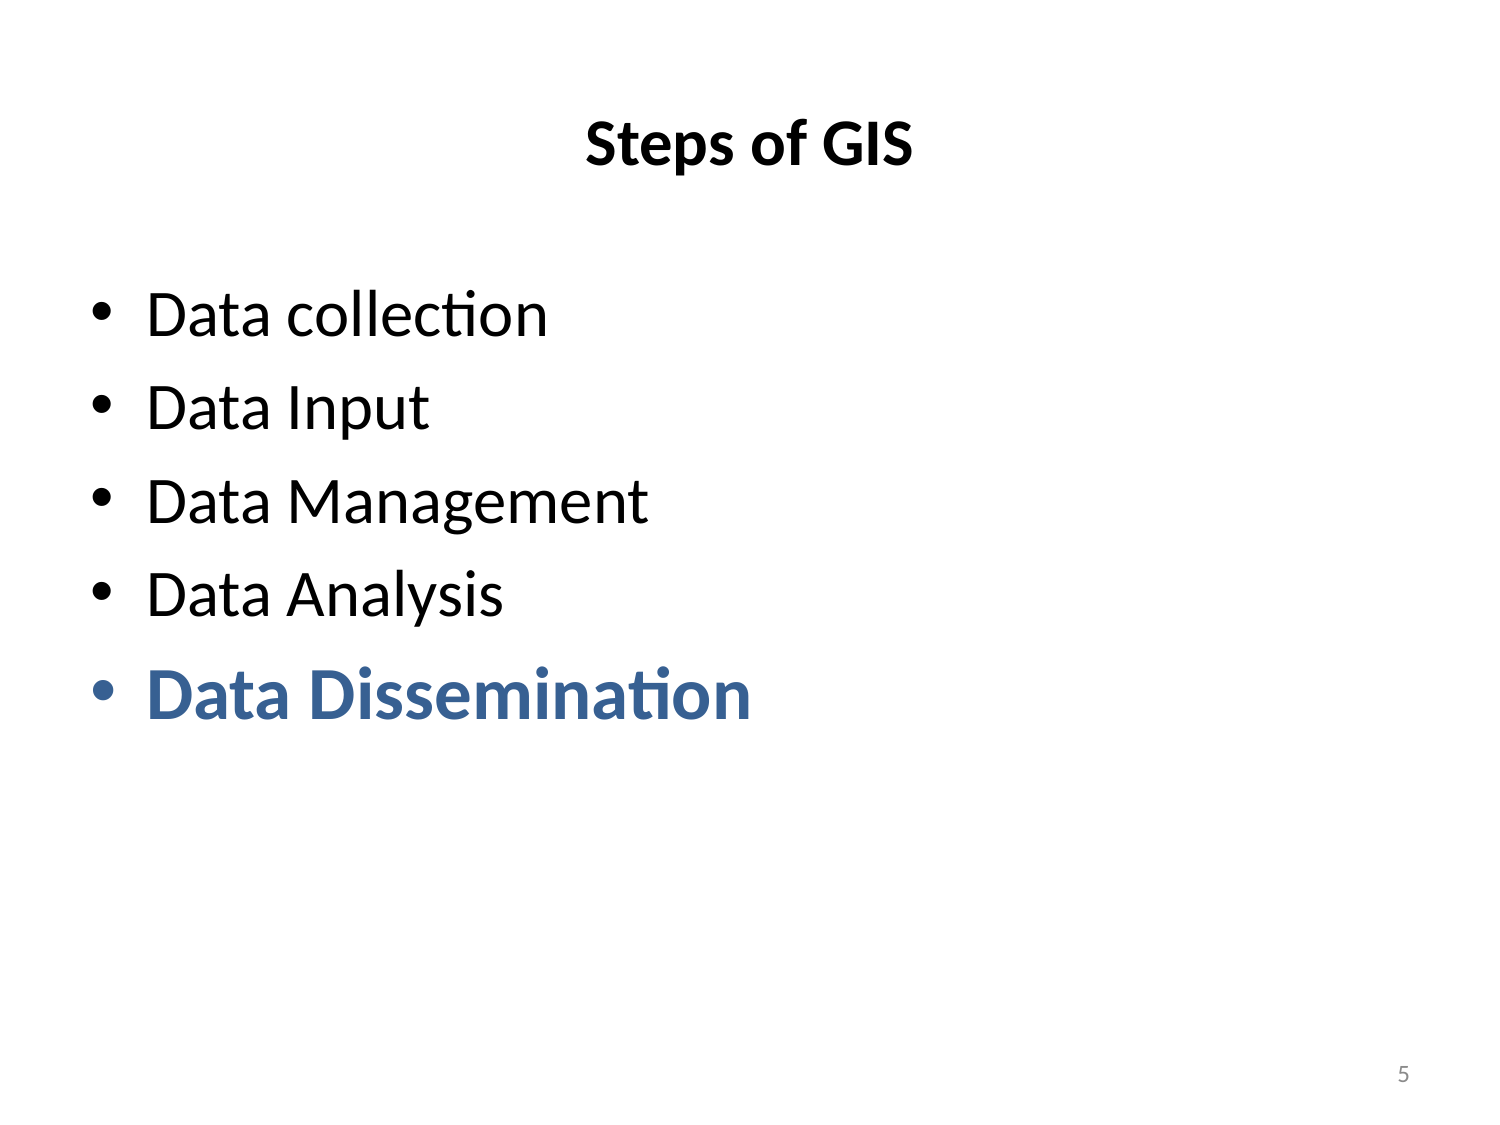

# Steps of GIS
Data collection
Data Input
Data Management
Data Analysis
Data Dissemination
5